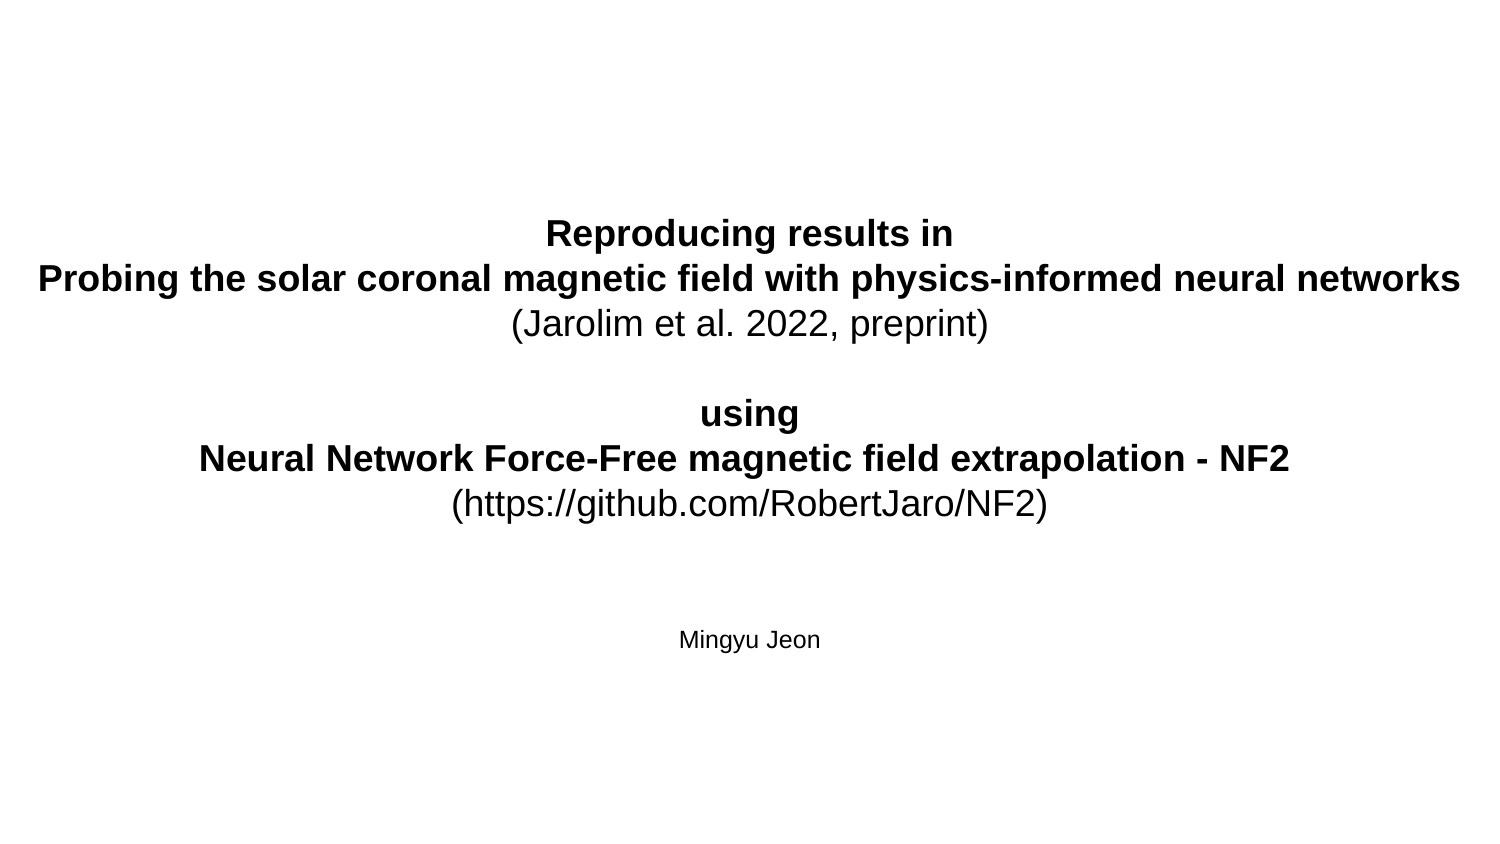

# Reproducing results in
Probing the solar coronal magnetic field with physics-informed neural networks (Jarolim et al. 2022, preprint)

using
Neural Network Force-Free magnetic field extrapolation - NF2
(https://github.com/RobertJaro/NF2)

Mingyu Jeon